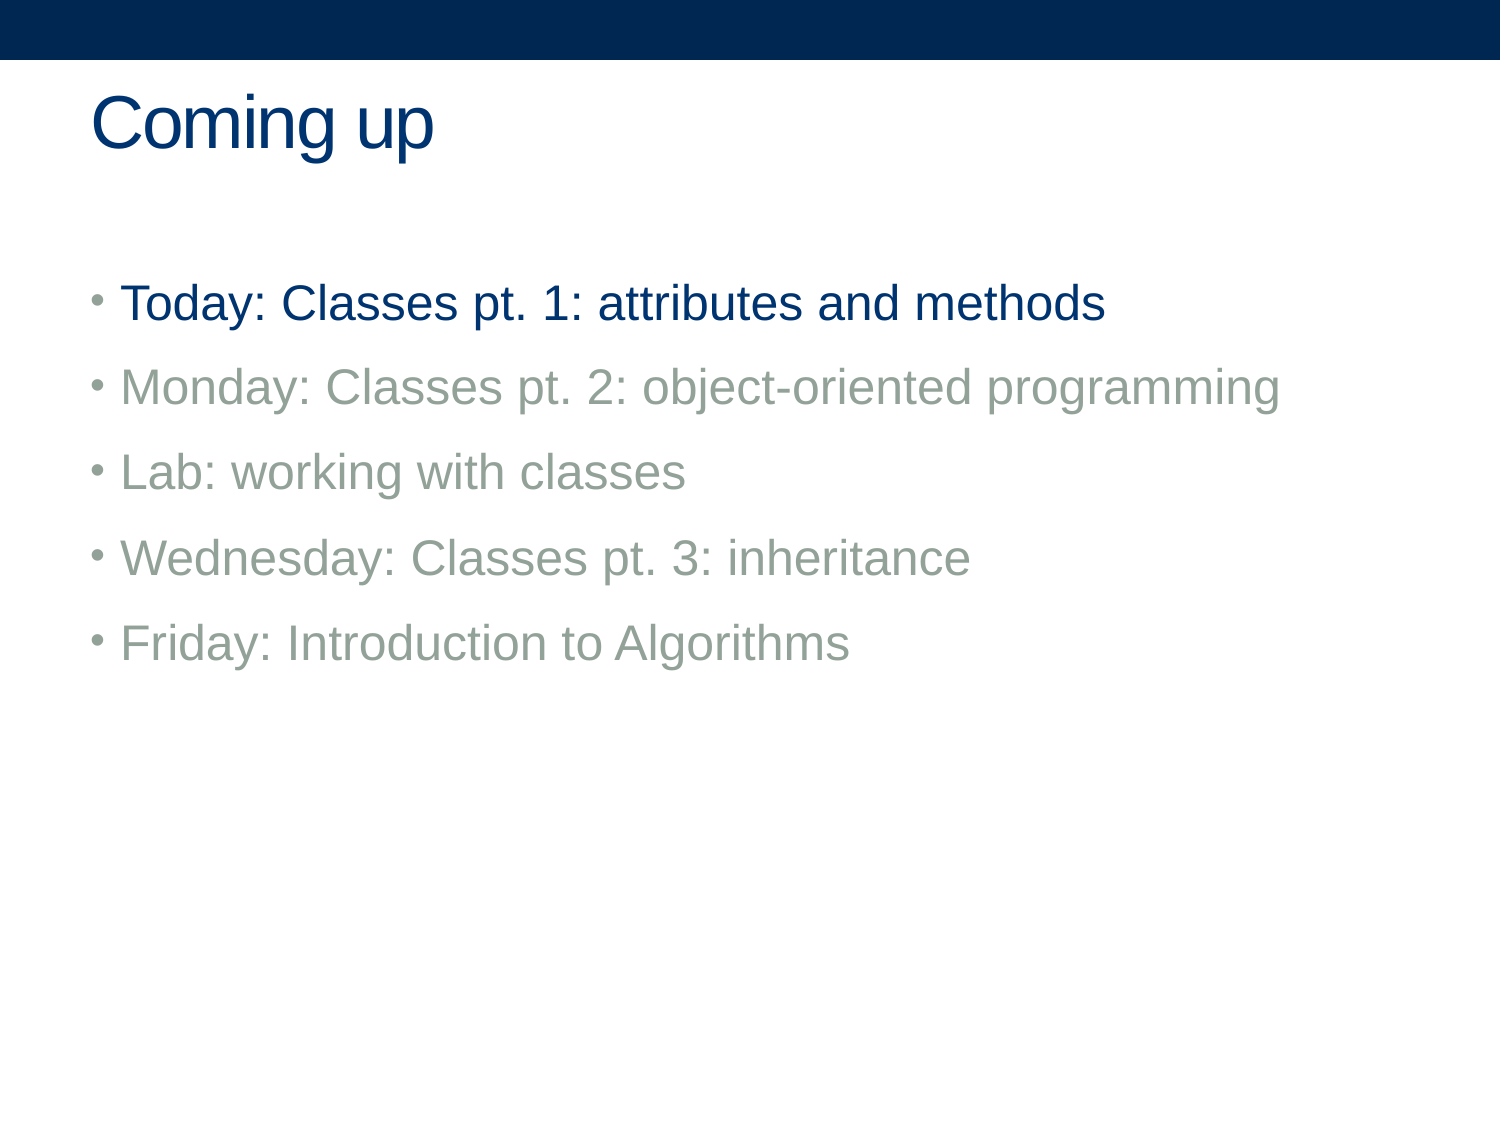

# Coming up
Today: Classes pt. 1: attributes and methods
Monday: Classes pt. 2: object-oriented programming
Lab: working with classes
Wednesday: Classes pt. 3: inheritance
Friday: Introduction to Algorithms